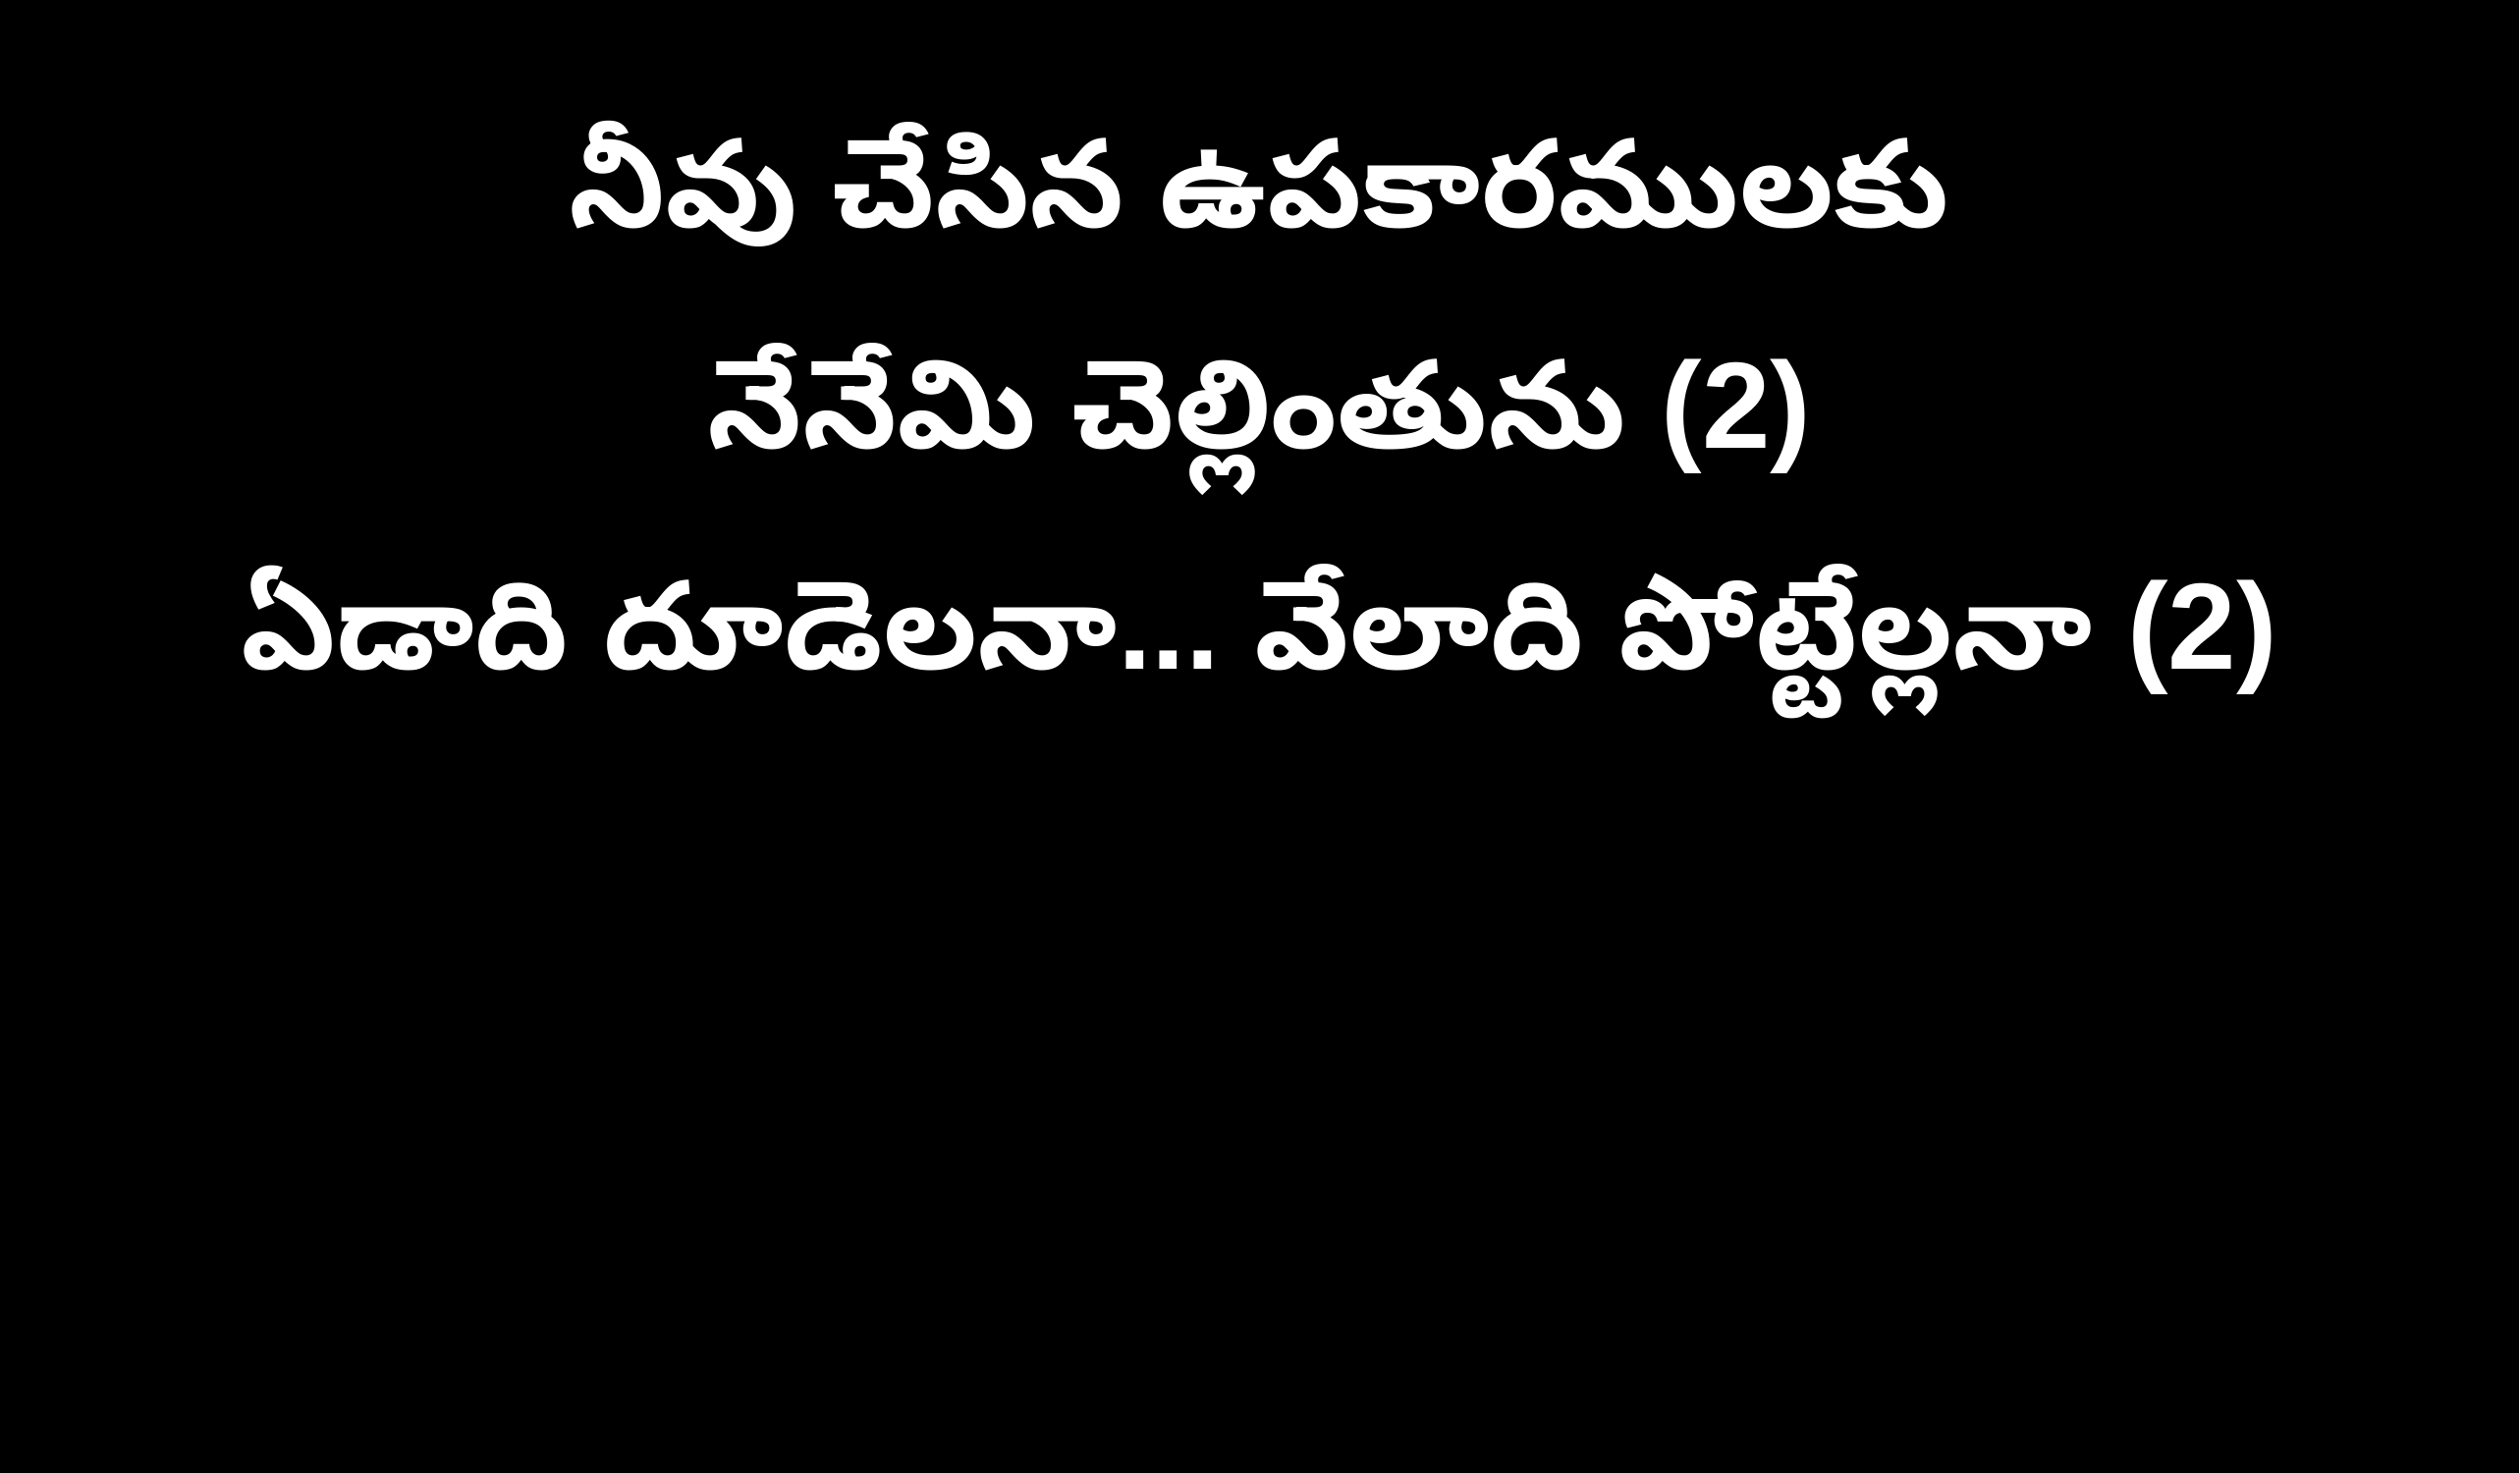

నీవు చేసిన ఉపకారములకు
నేనేమి చెల్లింతును (2)
ఏడాది దూడెలనా... వేలాది పోట్టేల్లనా (2)